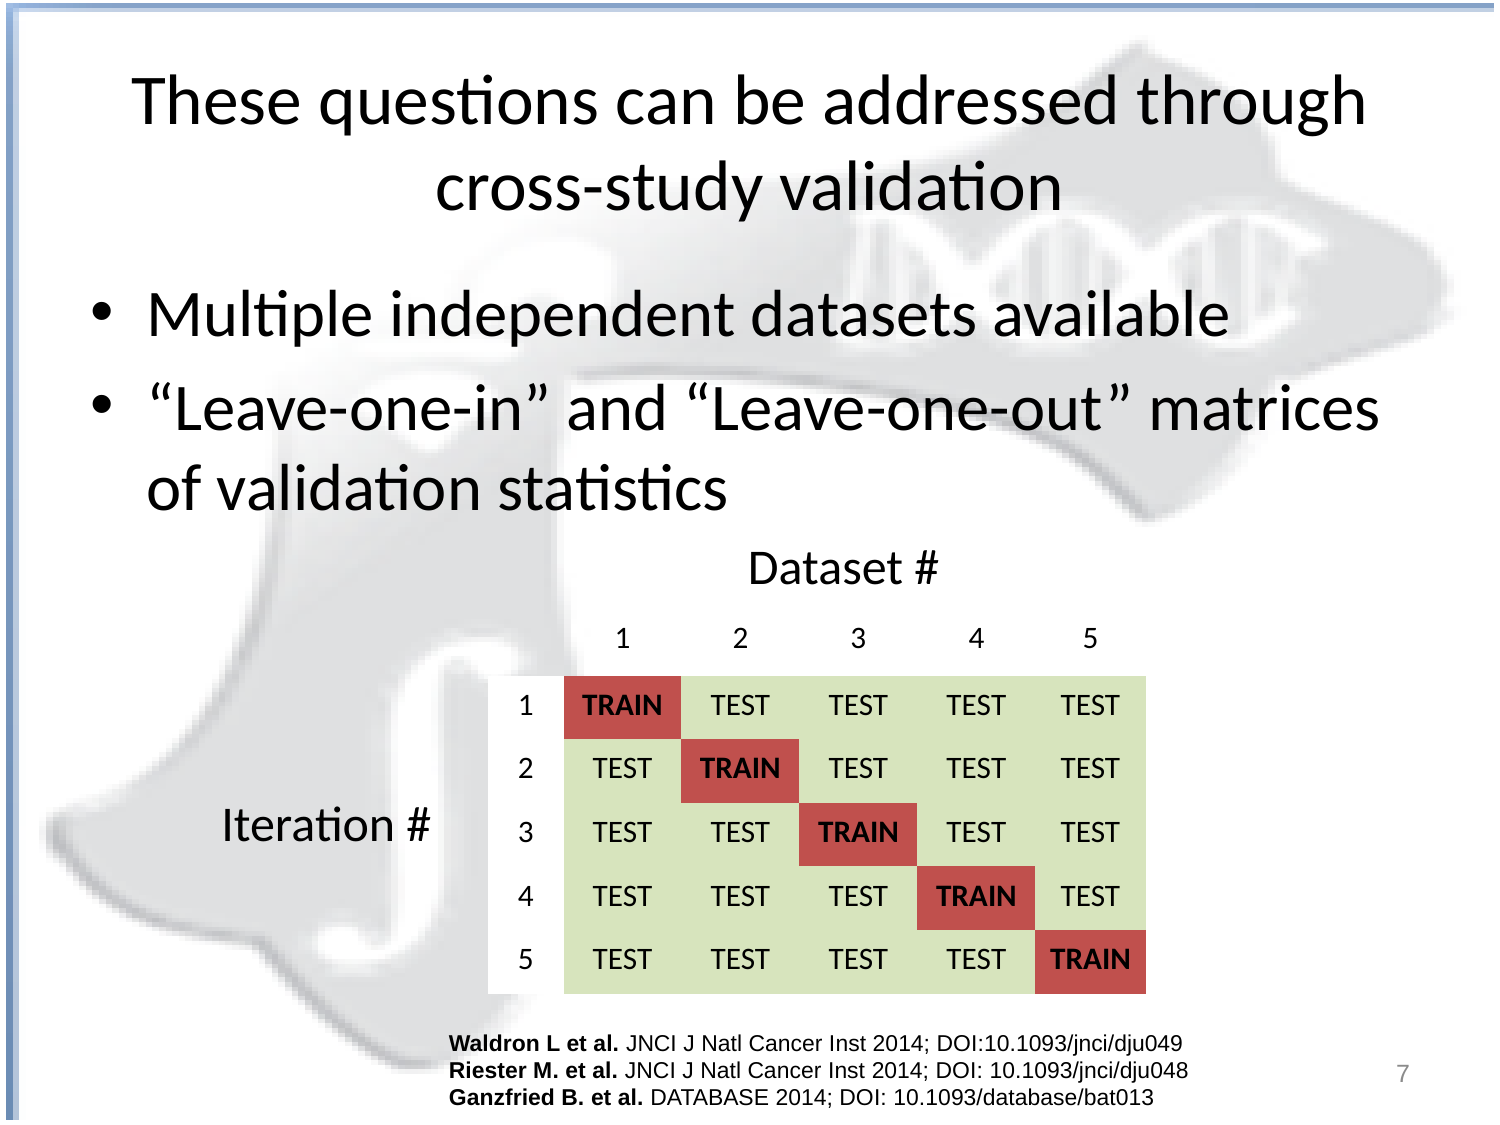

# These questions can be addressed through cross-study validation
Multiple independent datasets available
“Leave-one-in” and “Leave-one-out” matrices of validation statistics
Dataset #
|  | 1 | 2 | 3 | 4 | 5 |
| --- | --- | --- | --- | --- | --- |
| 1 | TRAIN | TEST | TEST | TEST | TEST |
| 2 | TEST | TRAIN | TEST | TEST | TEST |
| 3 | TEST | TEST | TRAIN | TEST | TEST |
| 4 | TEST | TEST | TEST | TRAIN | TEST |
| 5 | TEST | TEST | TEST | TEST | TRAIN |
Iteration #
Waldron L et al. JNCI J Natl Cancer Inst 2014; DOI:10.1093/jnci/dju049
Riester M. et al. JNCI J Natl Cancer Inst 2014; DOI: 10.1093/jnci/dju048
Ganzfried B. et al. DATABASE 2014; DOI: 10.1093/database/bat013
7